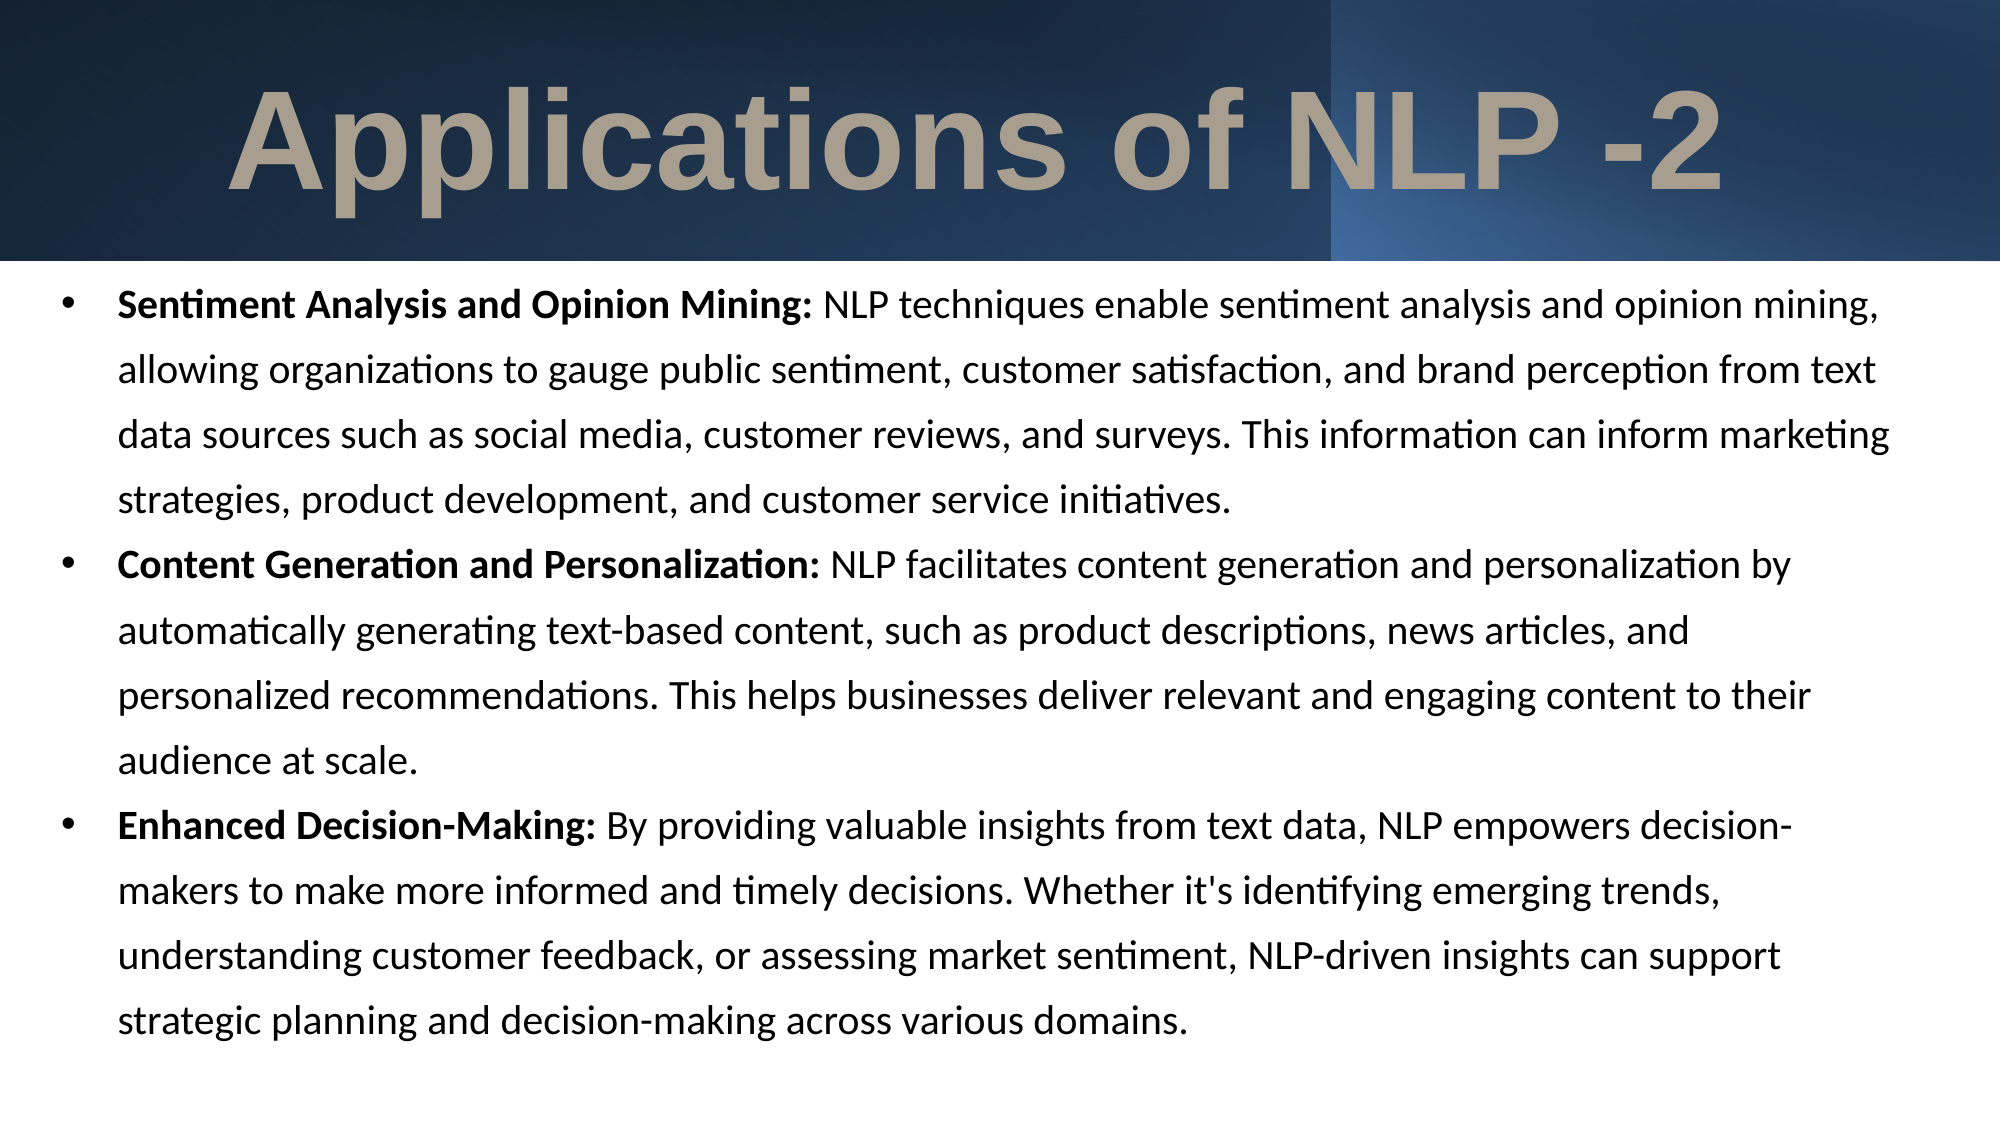

# Applications of NLP -2
Sentiment Analysis and Opinion Mining: NLP techniques enable sentiment analysis and opinion mining, allowing organizations to gauge public sentiment, customer satisfaction, and brand perception from text data sources such as social media, customer reviews, and surveys. This information can inform marketing strategies, product development, and customer service initiatives.
Content Generation and Personalization: NLP facilitates content generation and personalization by automatically generating text-based content, such as product descriptions, news articles, and personalized recommendations. This helps businesses deliver relevant and engaging content to their audience at scale.
Enhanced Decision-Making: By providing valuable insights from text data, NLP empowers decision-makers to make more informed and timely decisions. Whether it's identifying emerging trends, understanding customer feedback, or assessing market sentiment, NLP-driven insights can support strategic planning and decision-making across various domains.